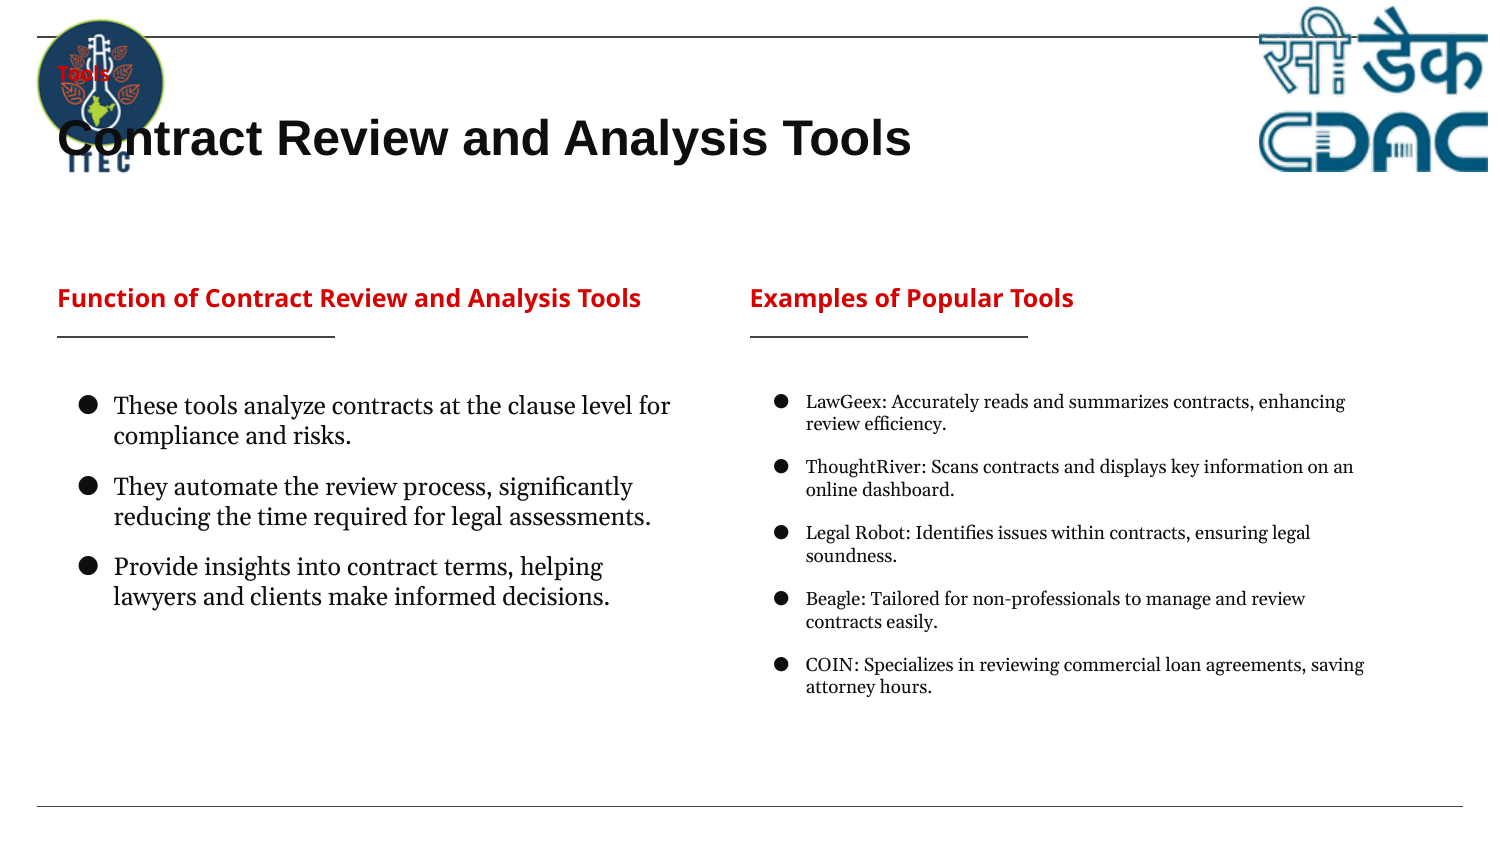

Tools
# Contract Review and Analysis Tools
Function of Contract Review and Analysis Tools
Examples of Popular Tools
These tools analyze contracts at the clause level for compliance and risks.
They automate the review process, significantly reducing the time required for legal assessments.
Provide insights into contract terms, helping lawyers and clients make informed decisions.
LawGeex: Accurately reads and summarizes contracts, enhancing review efficiency.
ThoughtRiver: Scans contracts and displays key information on an online dashboard.
Legal Robot: Identifies issues within contracts, ensuring legal soundness.
Beagle: Tailored for non-professionals to manage and review contracts easily.
COIN: Specializes in reviewing commercial loan agreements, saving attorney hours.